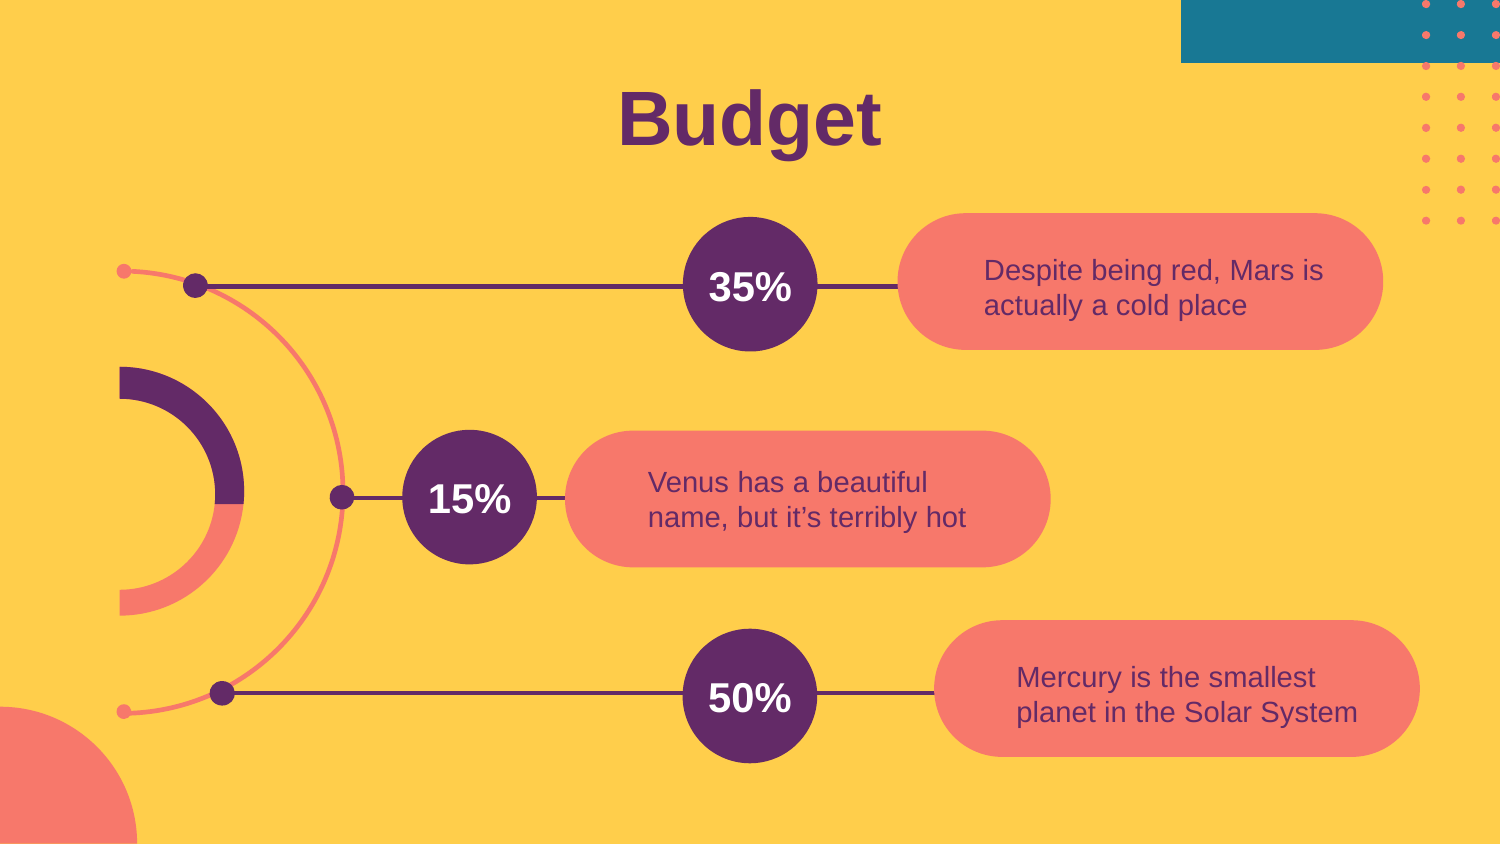

# Budget

35%
Despite being red, Mars is actually a cold place

15%
Venus has a beautiful name, but it’s terribly hot

50%
Mercury is the smallest planet in the Solar System